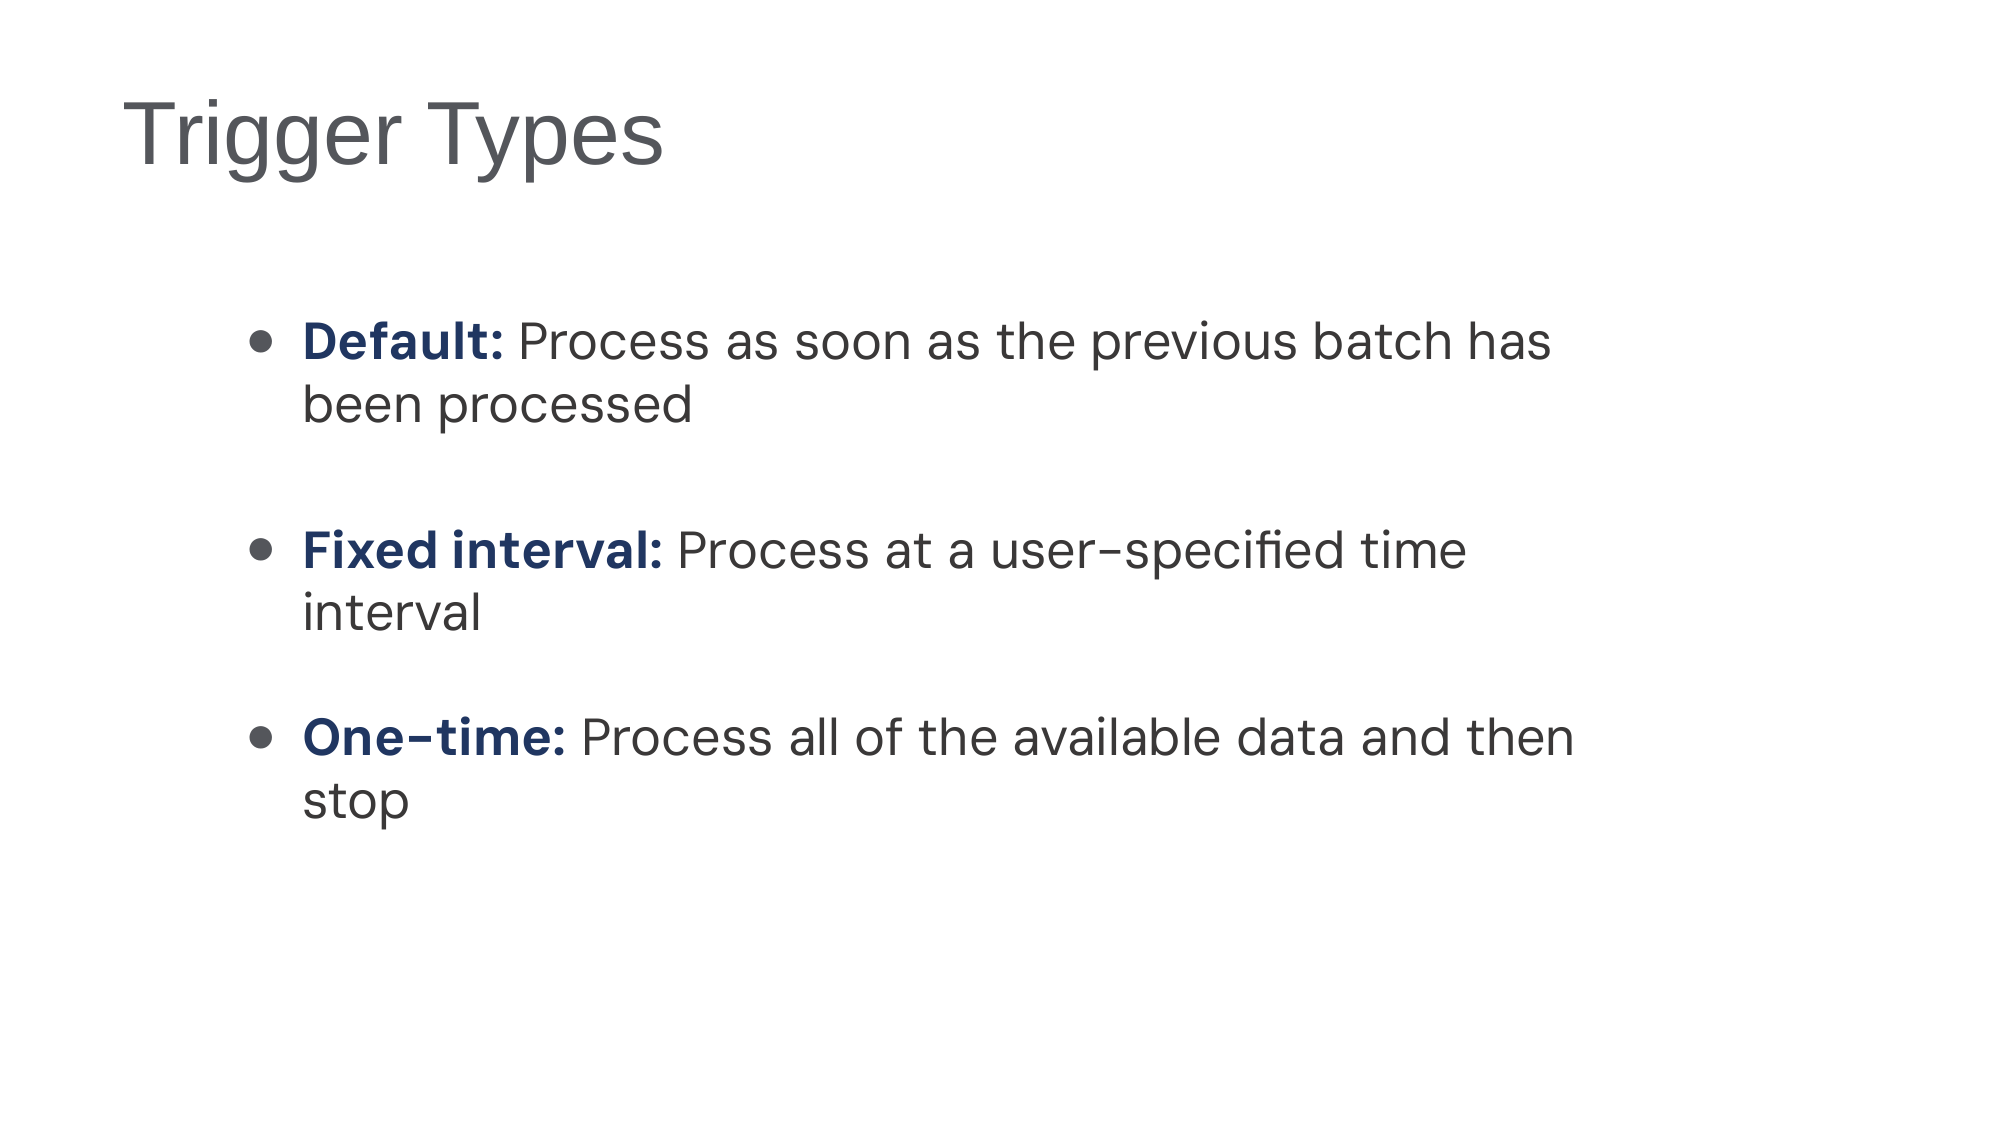

Trigger Types
Default: Process as soon as the previous batch has been processed

Fixed interval: Process at a user-specified time interval

One-time: Process all of the available data and then stop